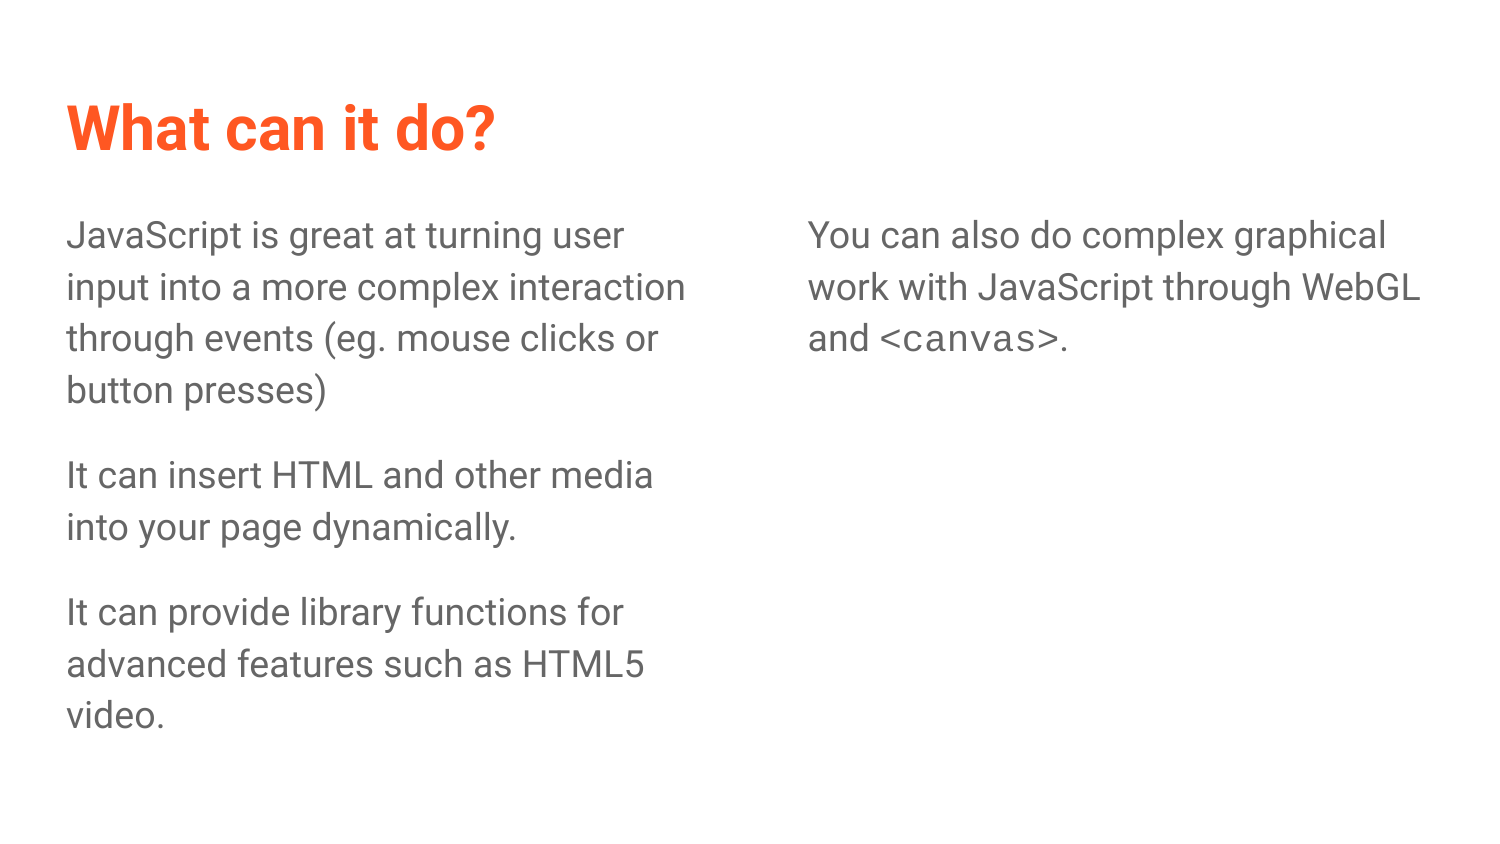

# What can it do?

JavaScript is great at turning user input into a more complex interaction through events (eg. mouse clicks or button presses)
It can insert HTML and other media into your page dynamically.
It can provide library functions for advanced features such as HTML5 video.
You can also do complex graphical work with JavaScript through WebGL and <canvas>.